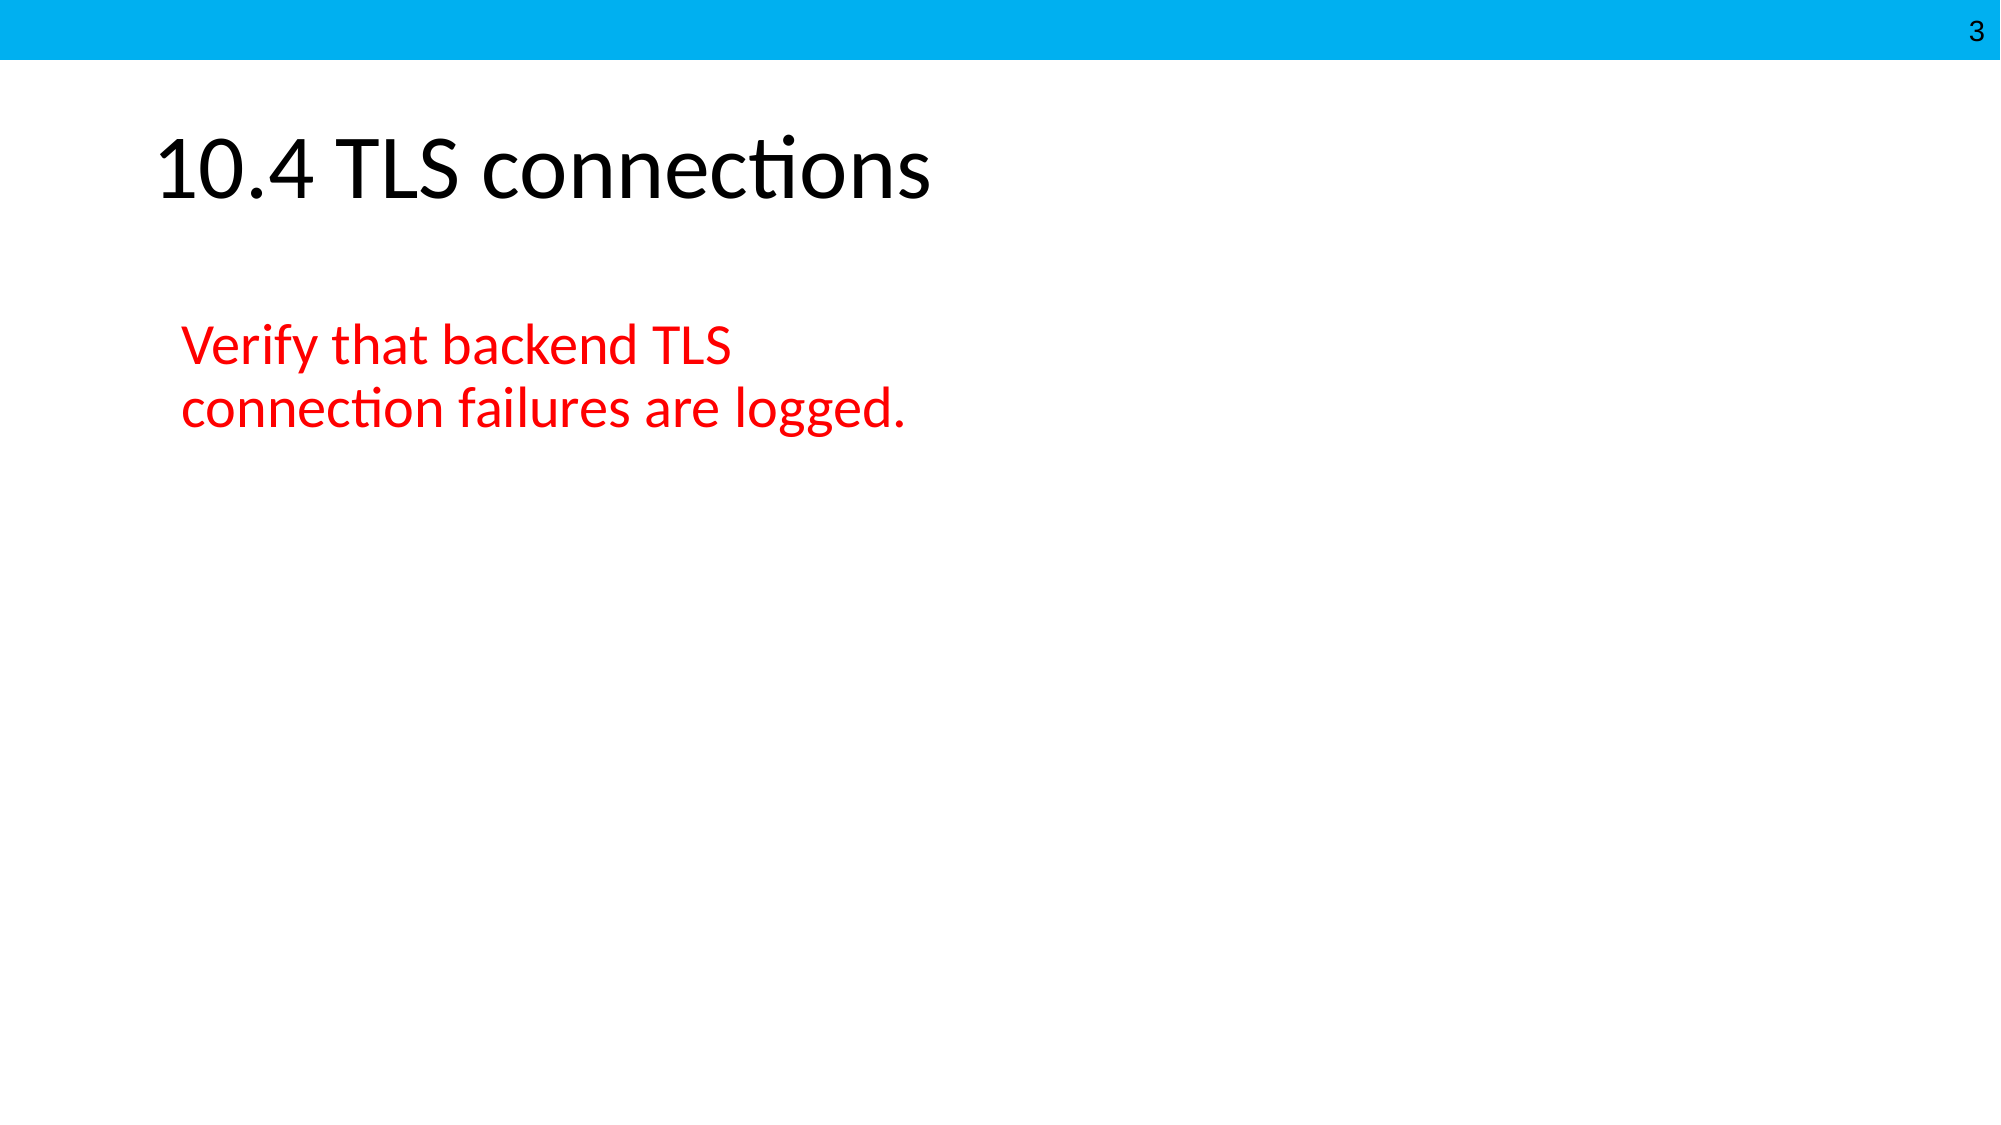

# 10.4 TLS connections
Verify that backend TLS connection failures are logged.